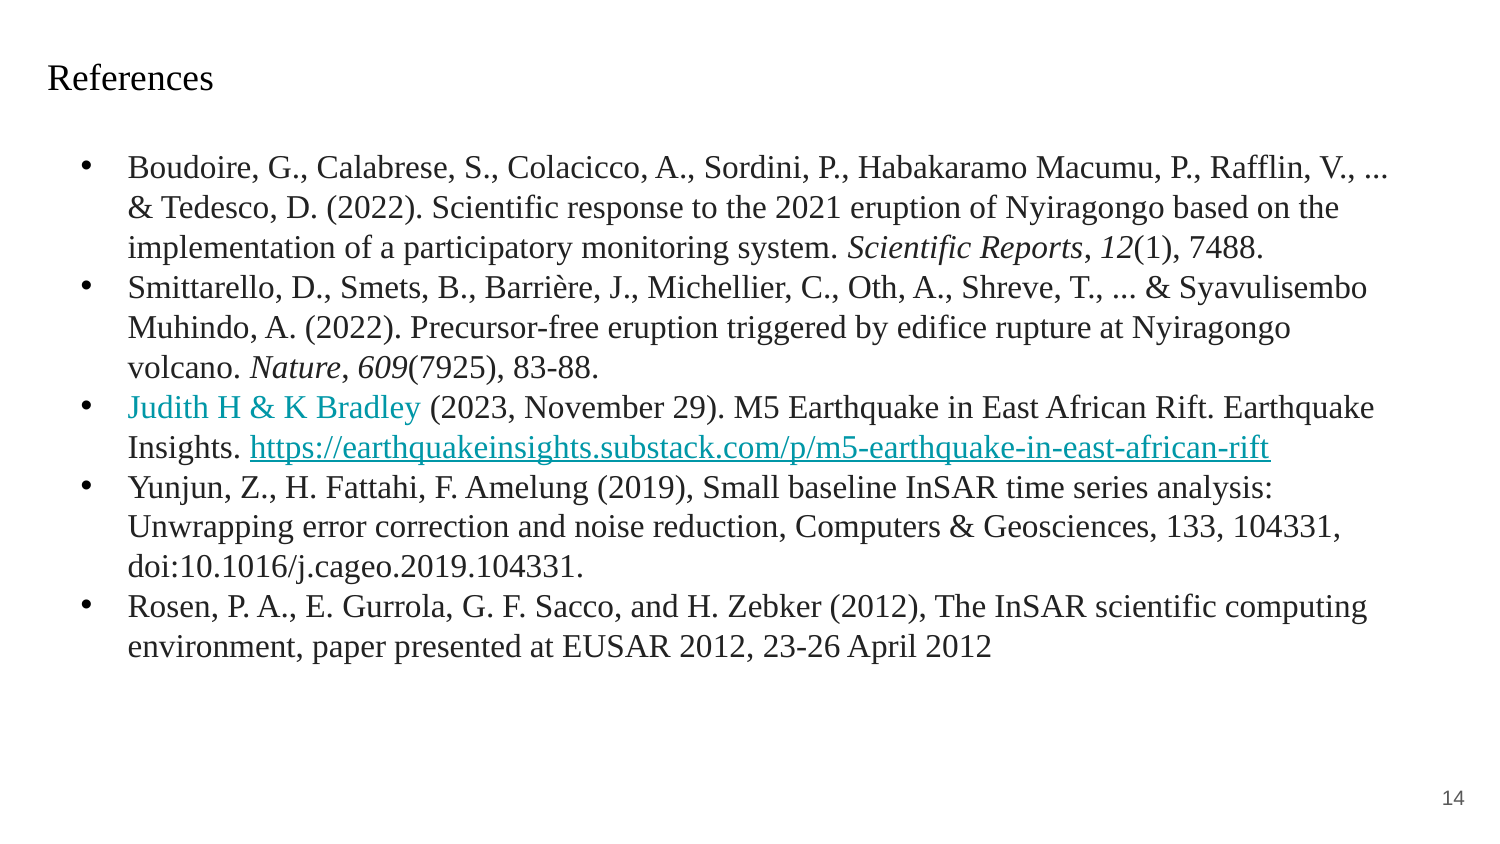

References
Boudoire, G., Calabrese, S., Colacicco, A., Sordini, P., Habakaramo Macumu, P., Rafflin, V., ... & Tedesco, D. (2022). Scientific response to the 2021 eruption of Nyiragongo based on the implementation of a participatory monitoring system. Scientific Reports, 12(1), 7488.
Smittarello, D., Smets, B., Barrière, J., Michellier, C., Oth, A., Shreve, T., ... & Syavulisembo Muhindo, A. (2022). Precursor-free eruption triggered by edifice rupture at Nyiragongo volcano. Nature, 609(7925), 83-88.
Judith H & K Bradley (2023, November 29). M5 Earthquake in East African Rift. Earthquake Insights. https://earthquakeinsights.substack.com/p/m5-earthquake-in-east-african-rift
Yunjun, Z., H. Fattahi, F. Amelung (2019), Small baseline InSAR time series analysis: Unwrapping error correction and noise reduction, Computers & Geosciences, 133, 104331, doi:10.1016/j.cageo.2019.104331.
Rosen, P. A., E. Gurrola, G. F. Sacco, and H. Zebker (2012), The InSAR scientific computing environment, paper presented at EUSAR 2012, 23-26 April 2012

14